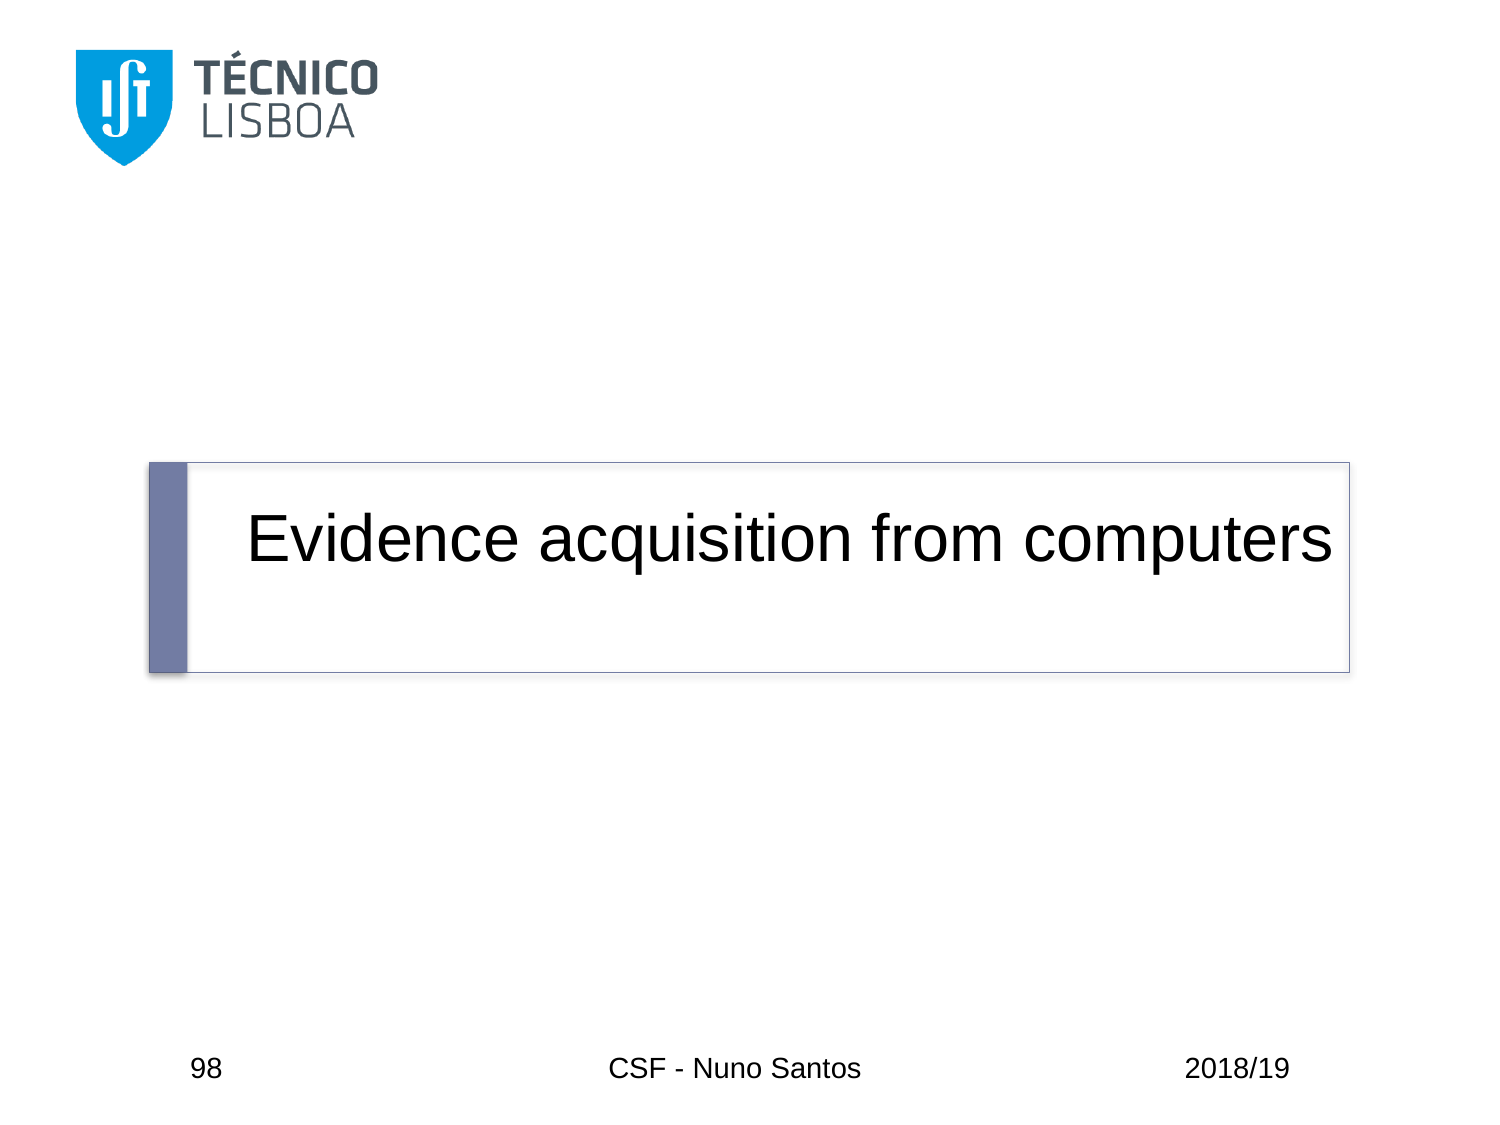

# Evidence acquisition from computers
98
CSF - Nuno Santos
2018/19